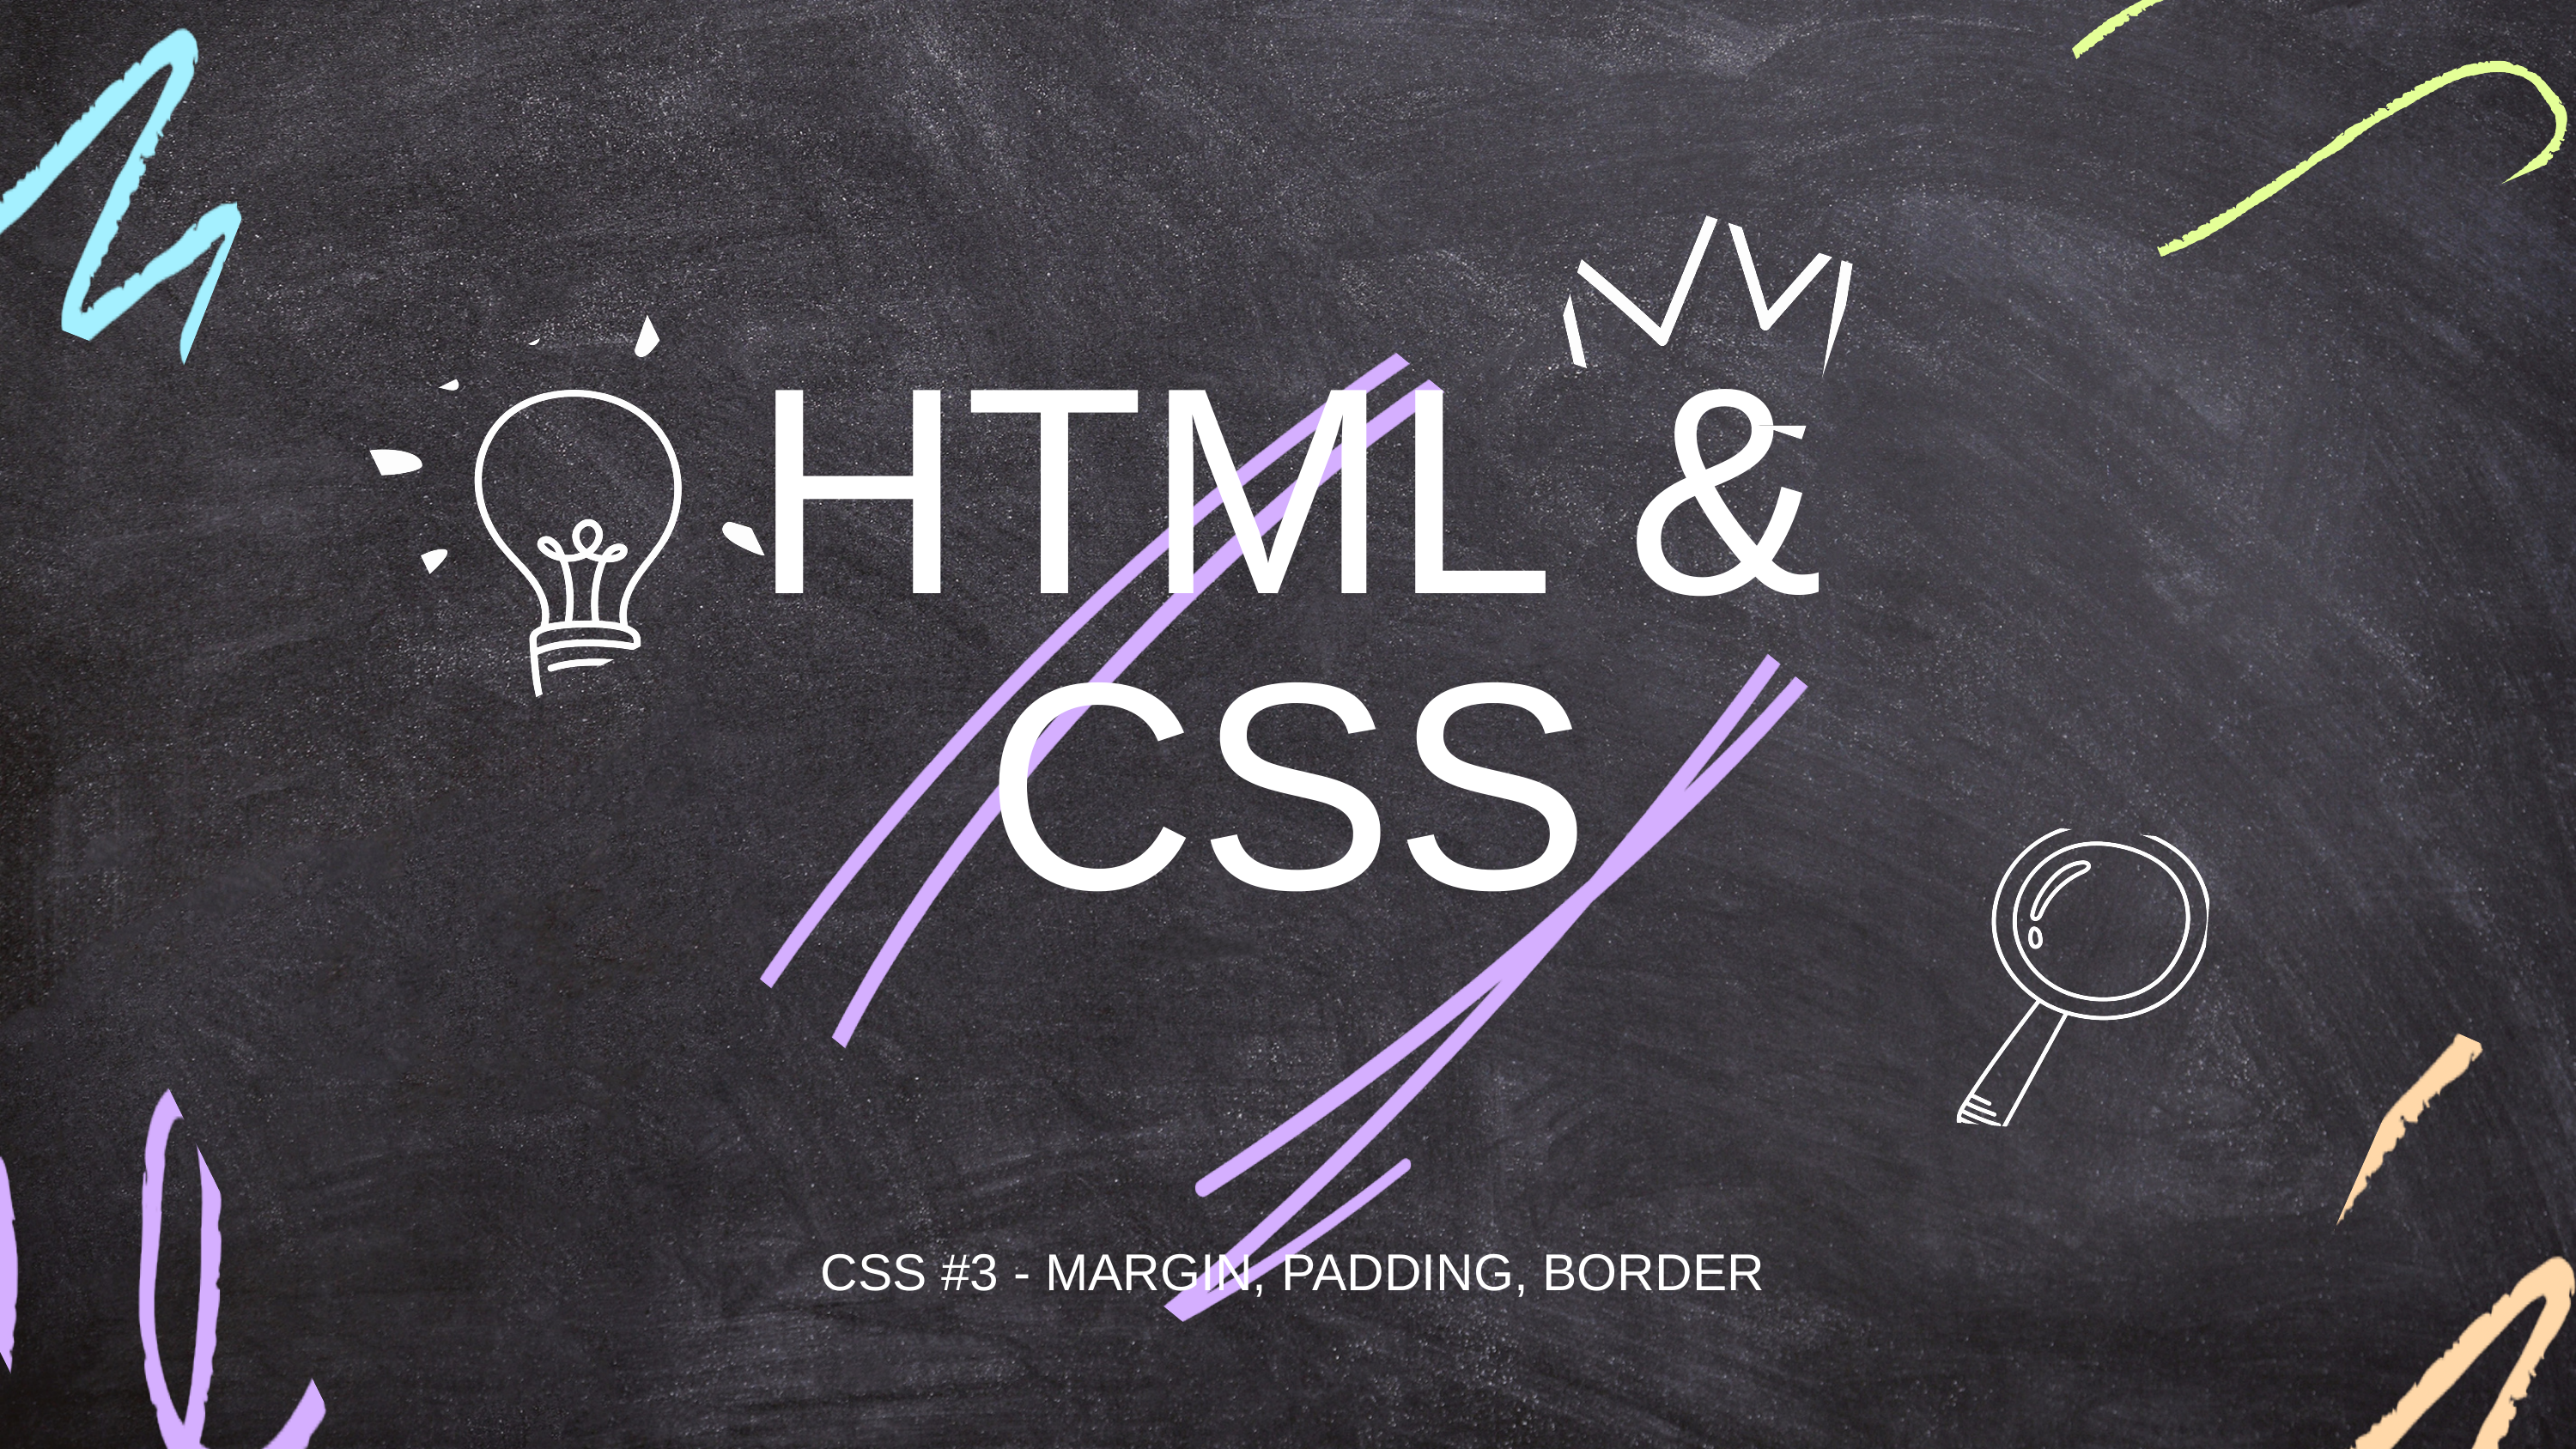

HTML & CSS

CSS #3 - MARGIN, PADDING, BORDER